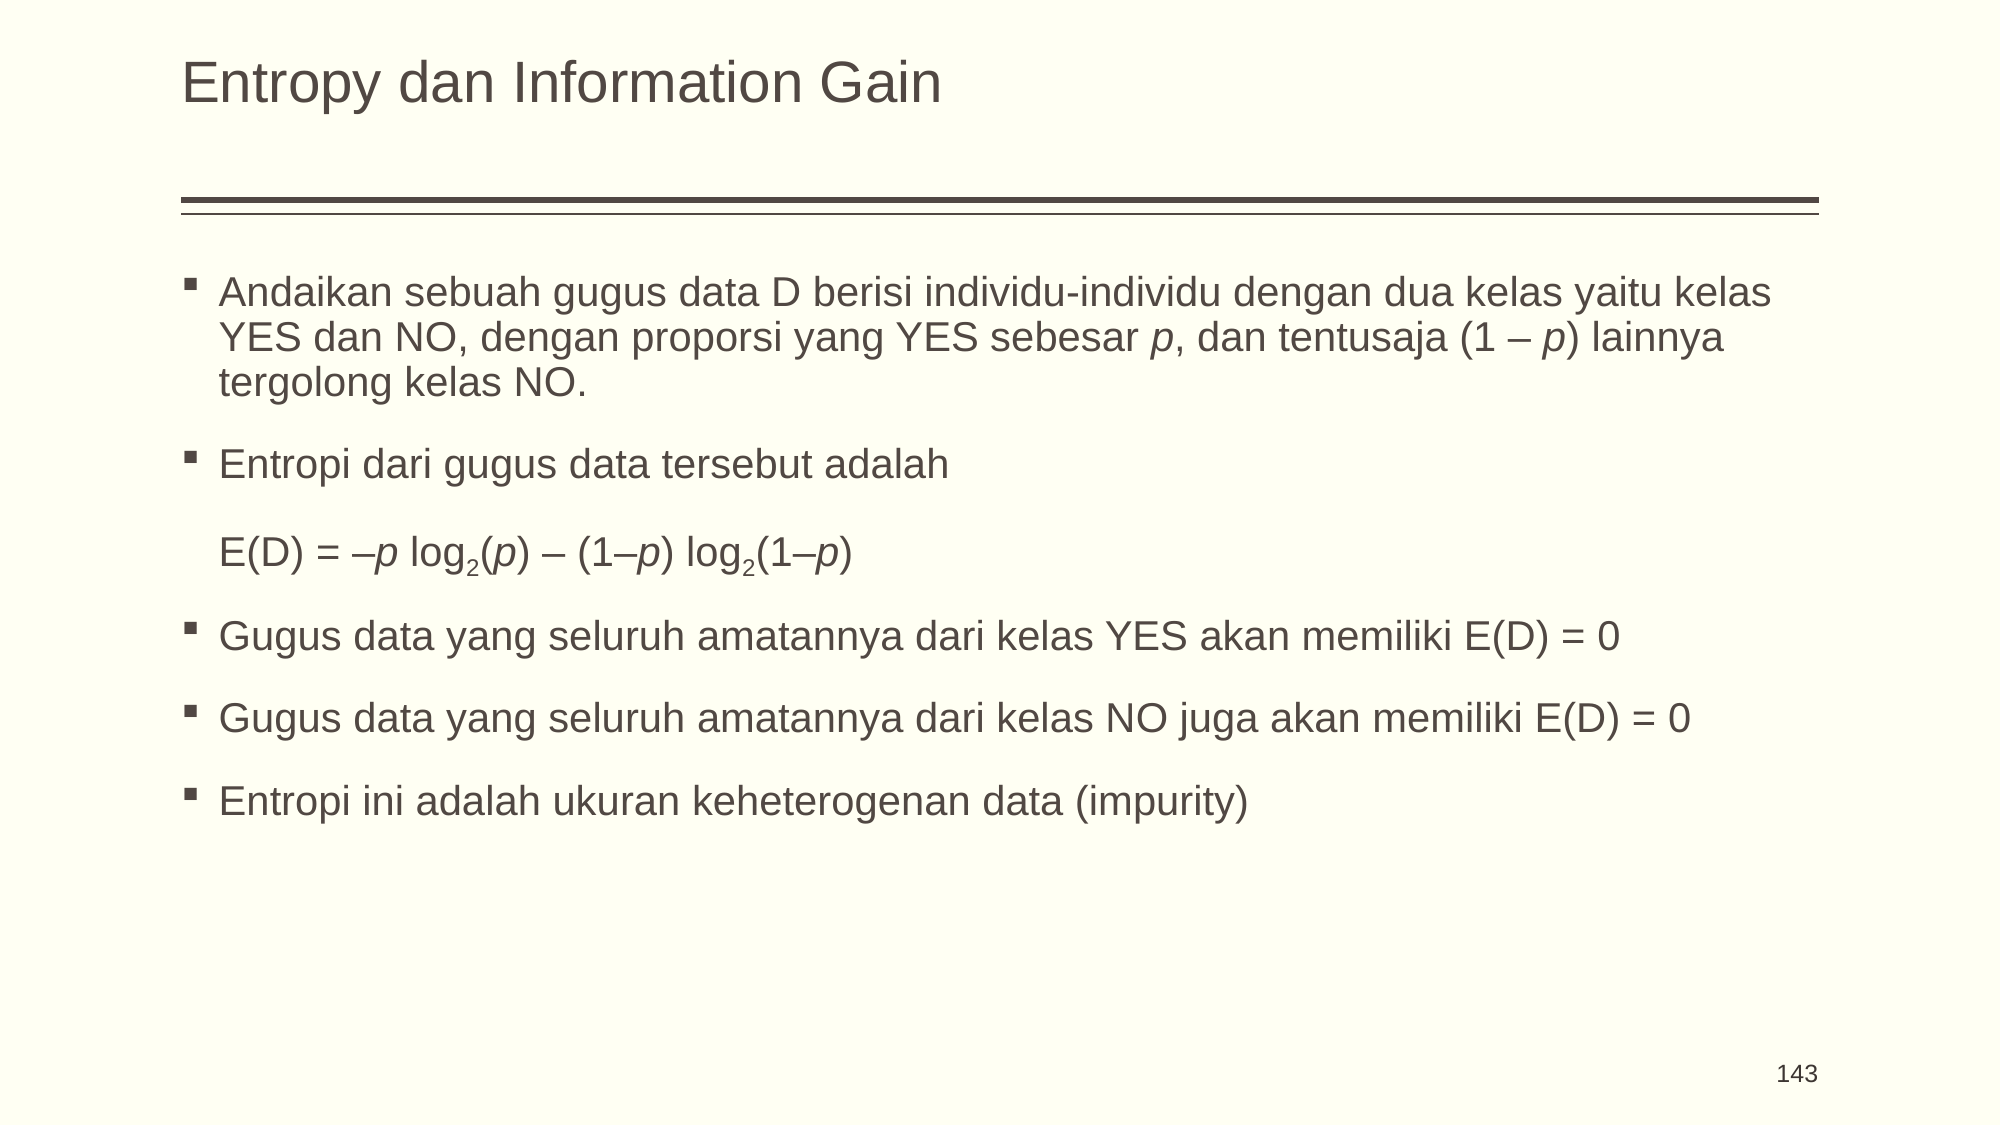

# Entropy dan Information Gain
Andaikan sebuah gugus data D berisi individu-individu dengan dua kelas yaitu kelas YES dan NO, dengan proporsi yang YES sebesar p, dan tentusaja (1 – p) lainnya tergolong kelas NO.
Entropi dari gugus data tersebut adalah
	E(D) = –p log2(p) – (1–p) log2(1–p)
Gugus data yang seluruh amatannya dari kelas YES akan memiliki E(D) = 0
Gugus data yang seluruh amatannya dari kelas NO juga akan memiliki E(D) = 0
Entropi ini adalah ukuran keheterogenan data (impurity)

143